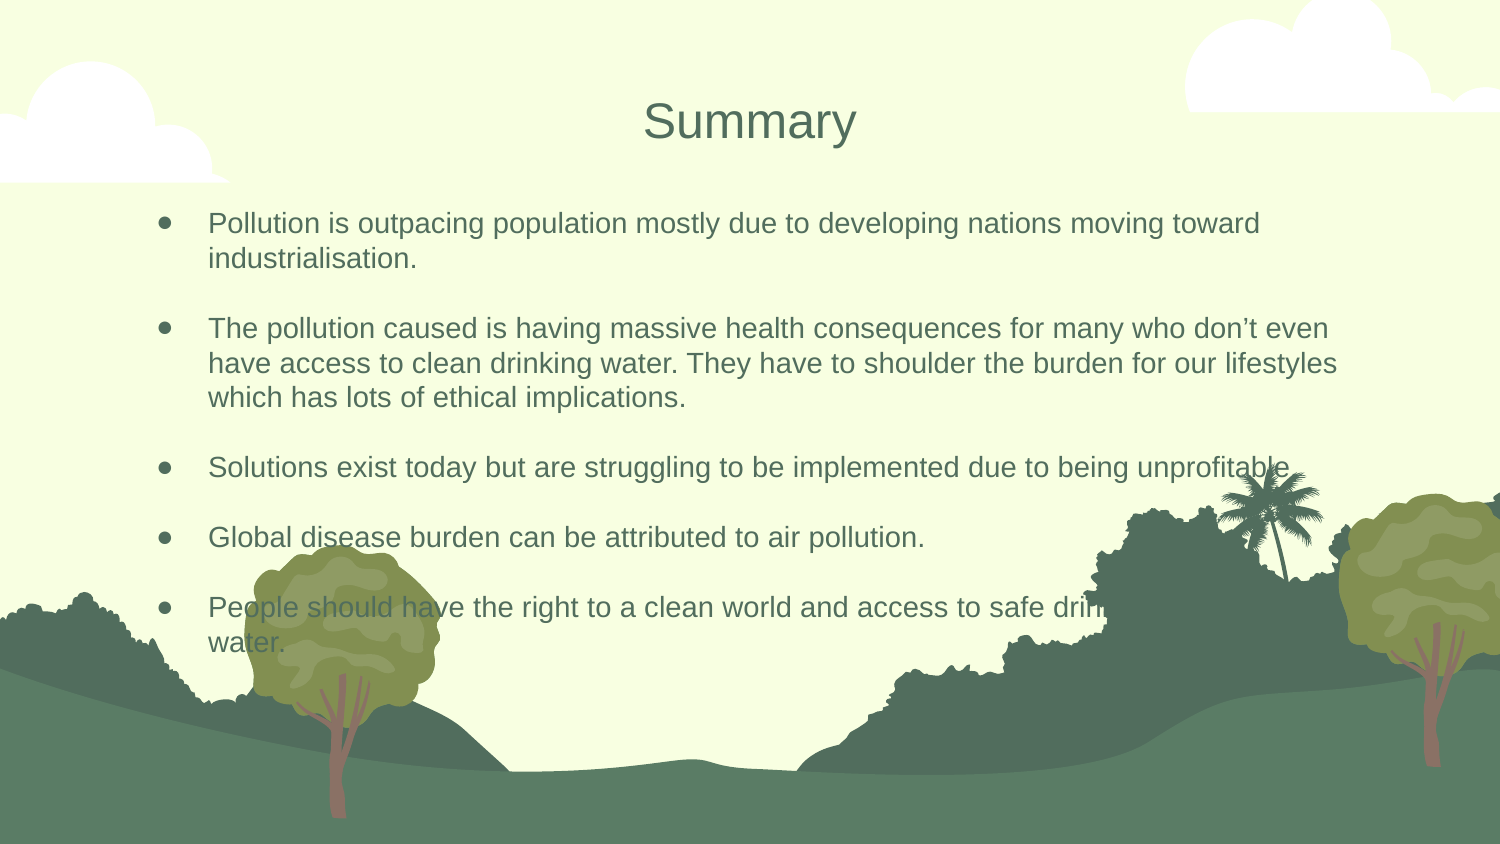

Summary
Pollution is outpacing population mostly due to developing nations moving toward industrialisation.

The pollution caused is having massive health consequences for many who don’t even have access to clean drinking water. They have to shoulder the burden for our lifestyles which has lots of ethical implications.

Solutions exist today but are struggling to be implemented due to being unprofitable.

Global disease burden can be attributed to air pollution.

People should have the right to a clean world and access to safe drinking
water.